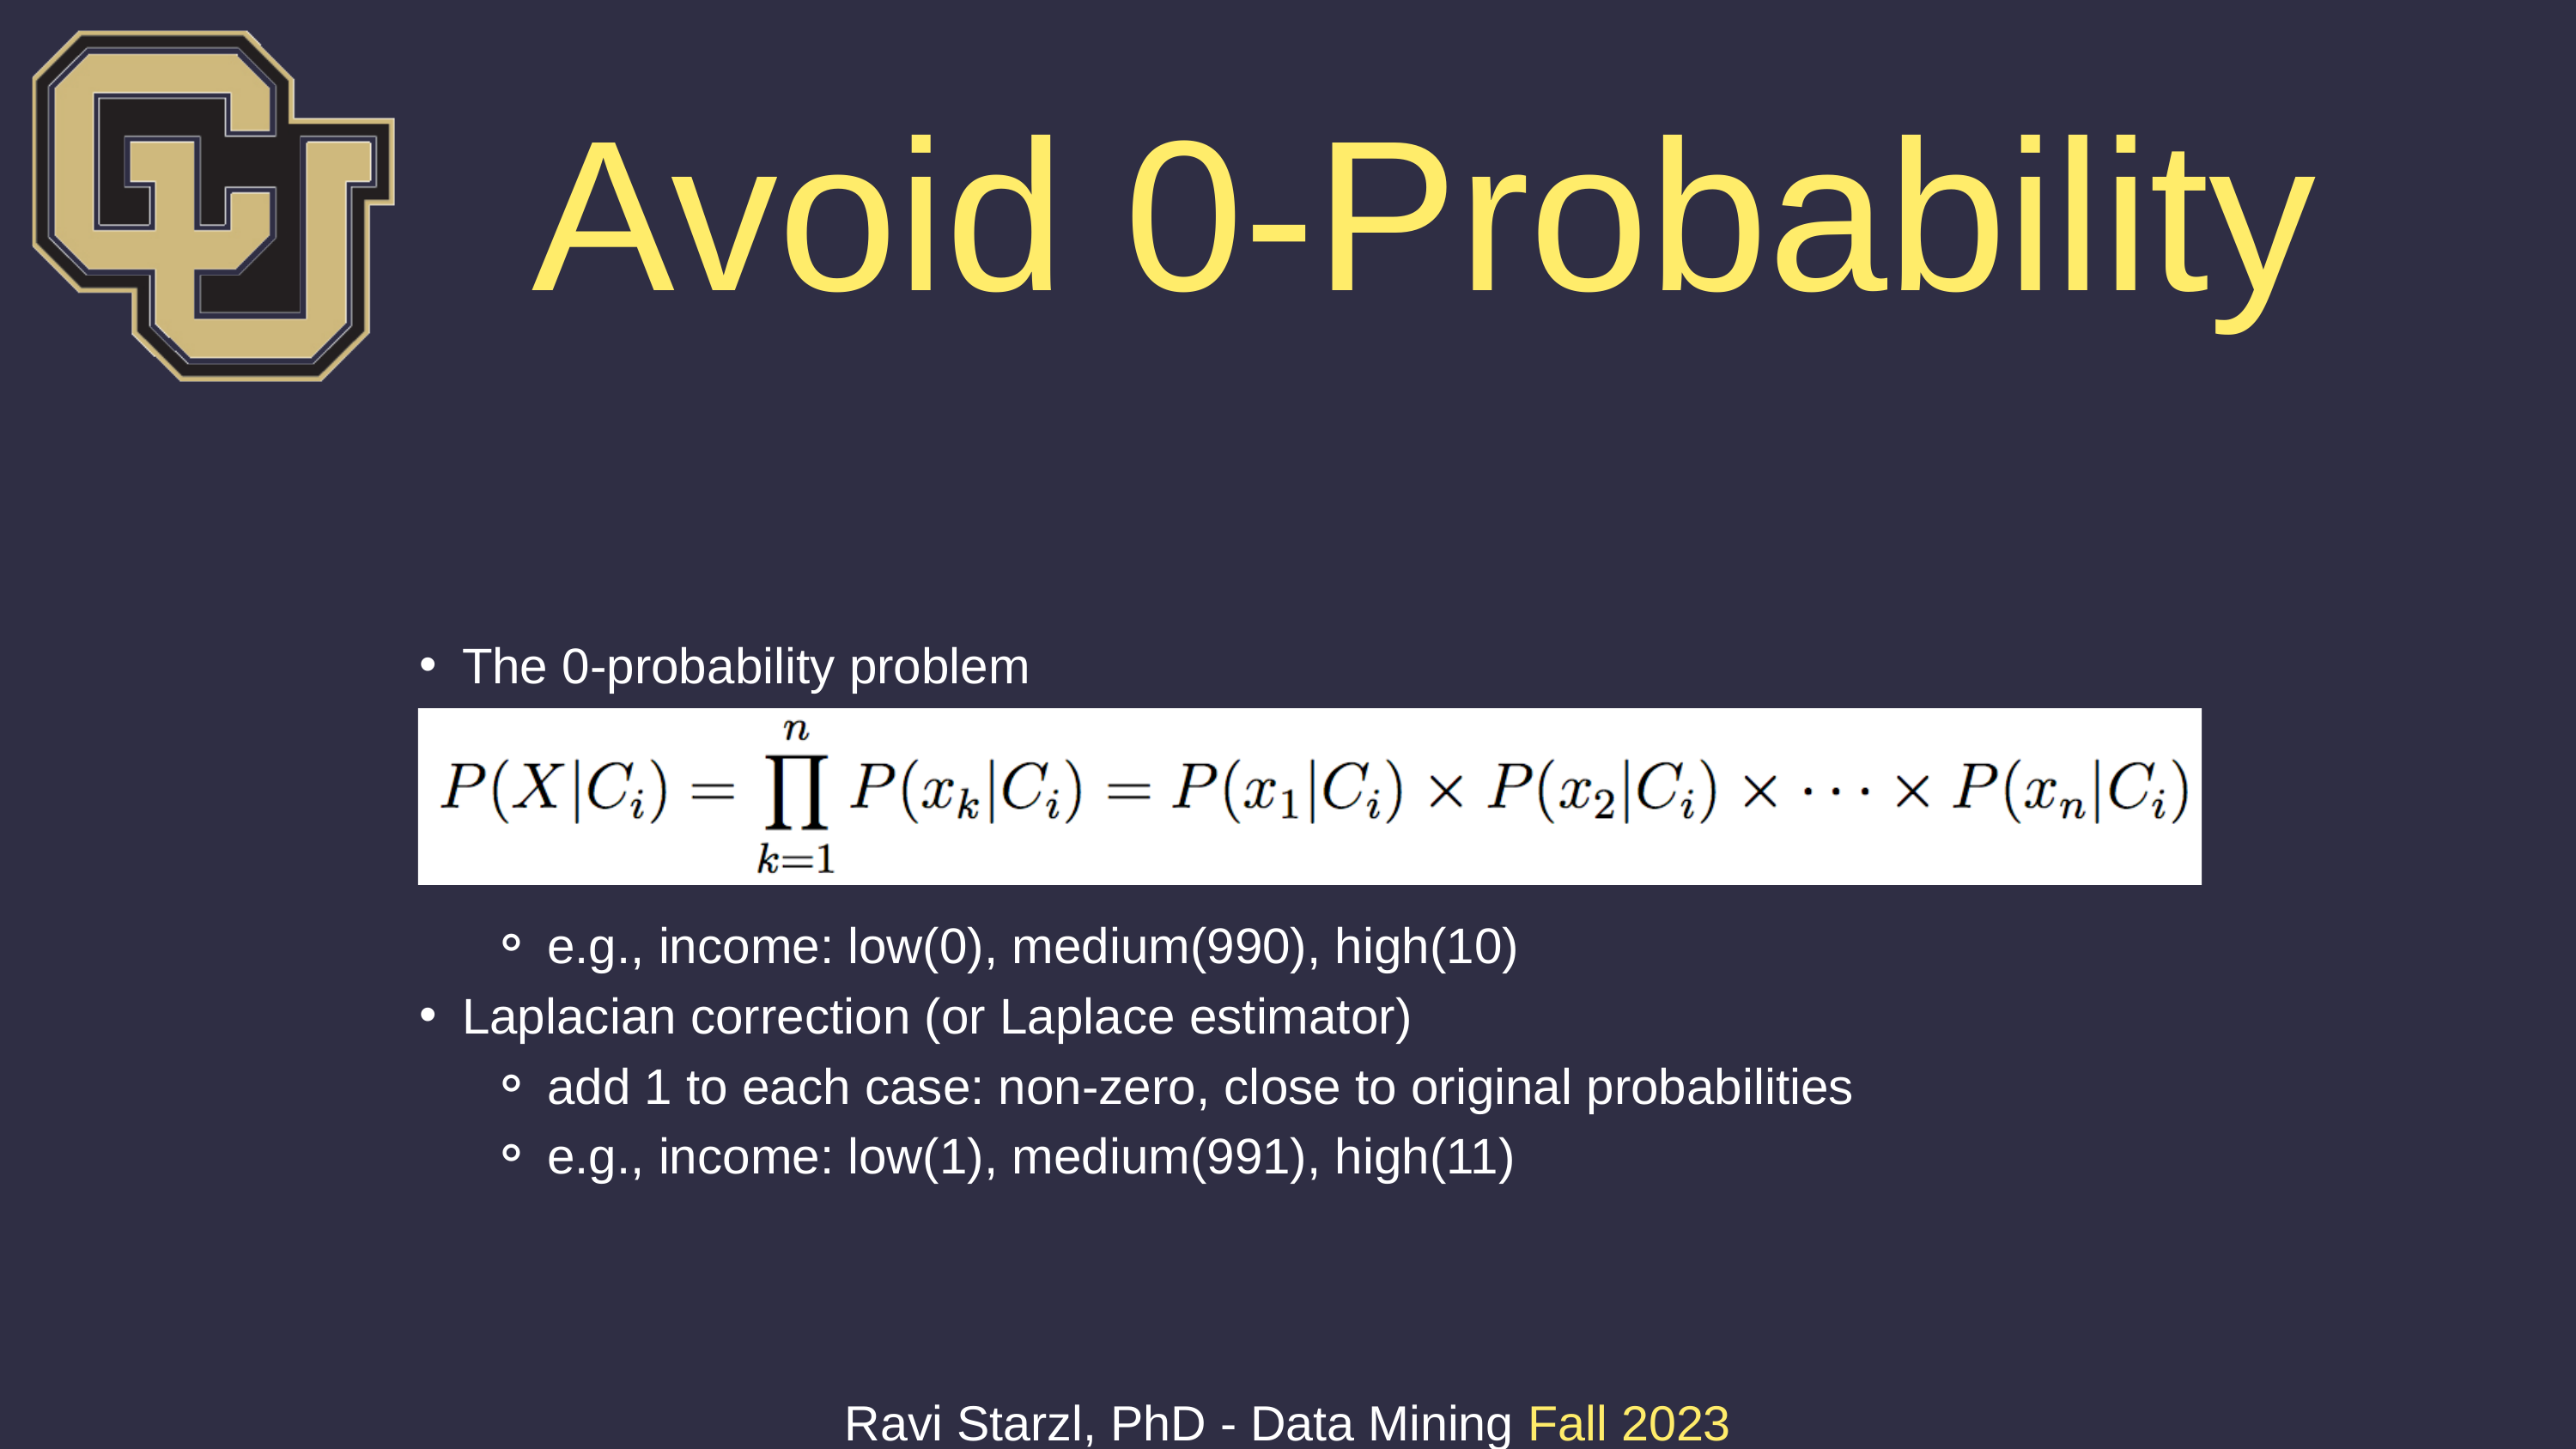

Avoid 0-Probability
The 0-probability problem

e.g., income: low(0), medium(990), high(10)
Laplacian correction (or Laplace estimator)
add 1 to each case: non-zero, close to original probabilities
e.g., income: low(1), medium(991), high(11)

Ravi Starzl, PhD - Data Mining Fall 2023